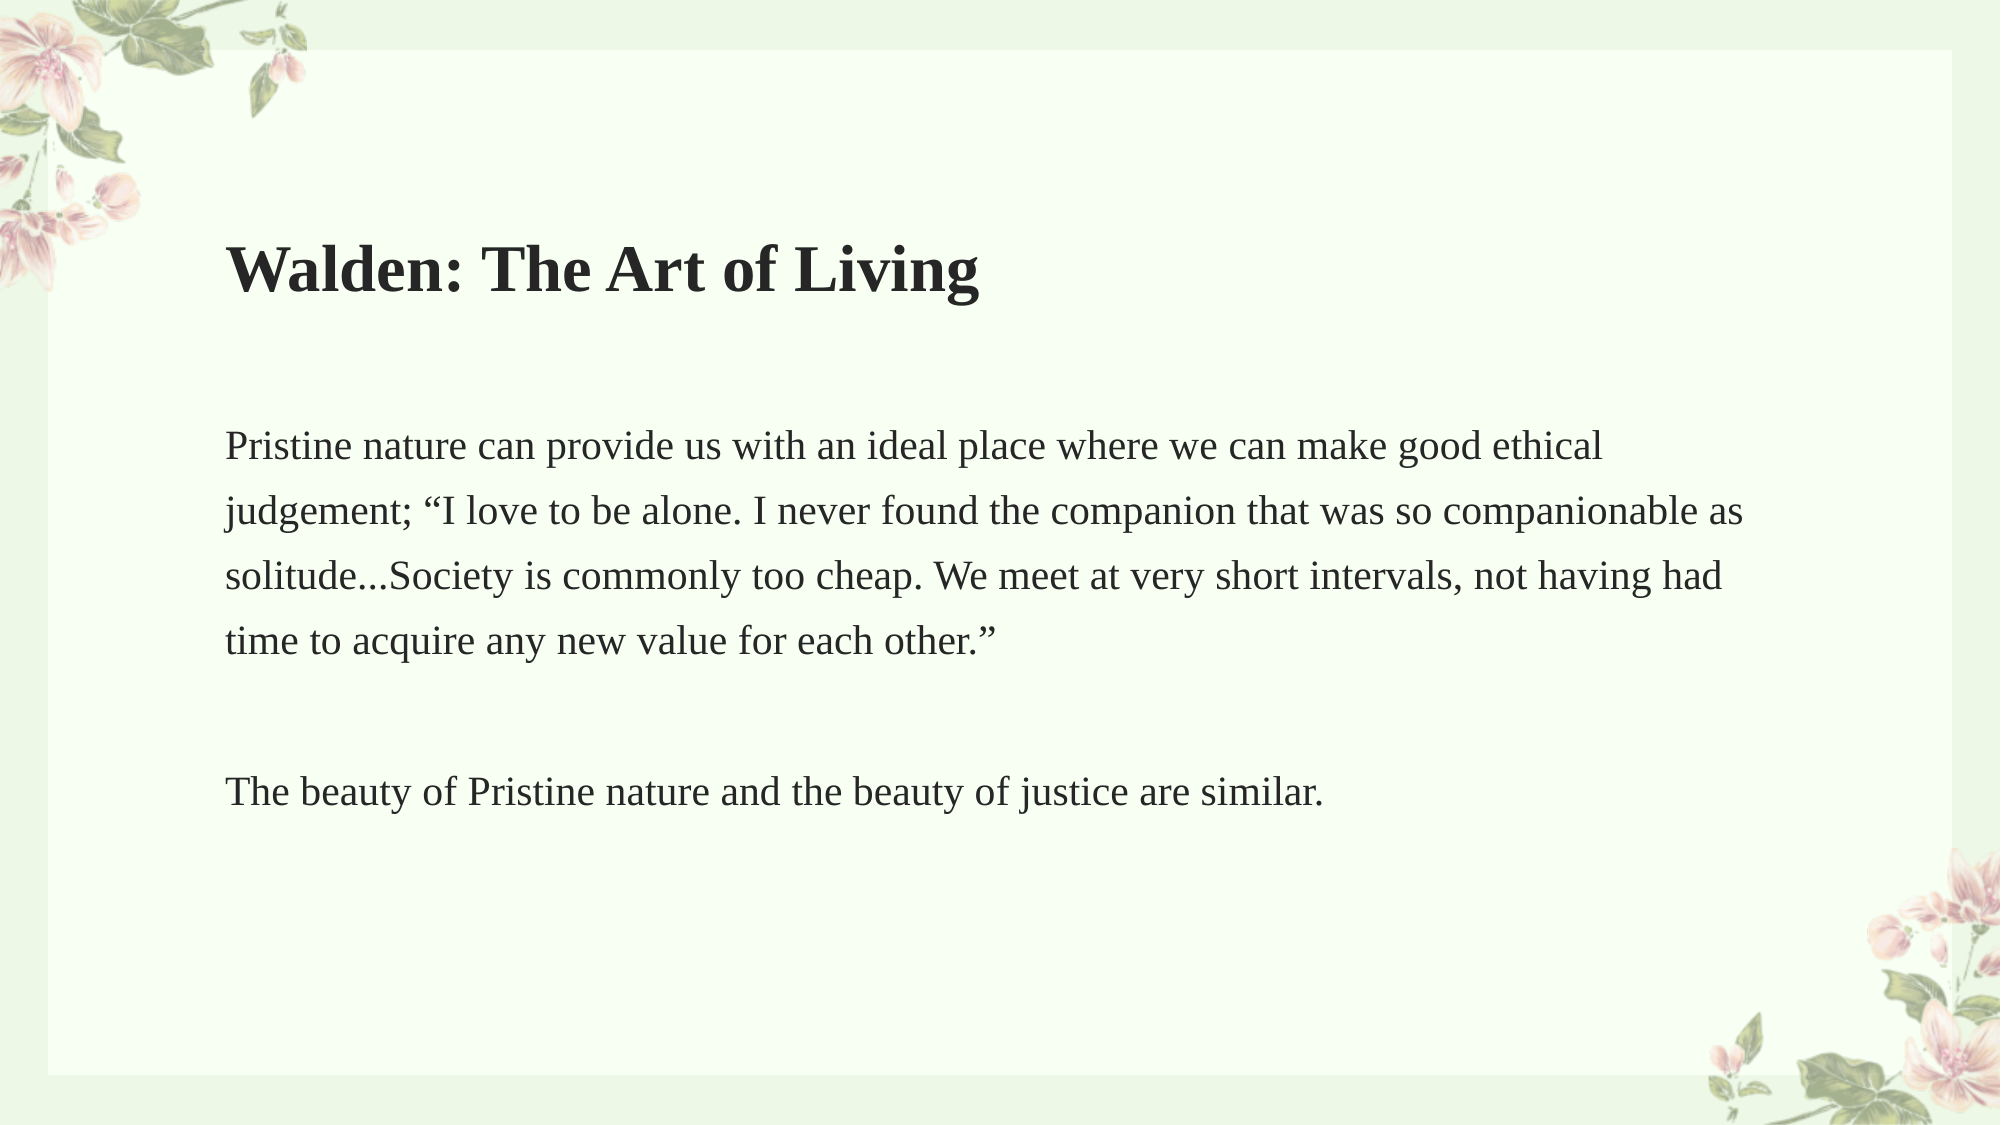

# Walden: The Art of Living

Pristine nature can provide us with an ideal place where we can make good ethical judgement; “I love to be alone. I never found the companion that was so companionable as solitude...Society is commonly too cheap. We meet at very short intervals, not having had time to acquire any new value for each other.”

The beauty of Pristine nature and the beauty of justice are similar.